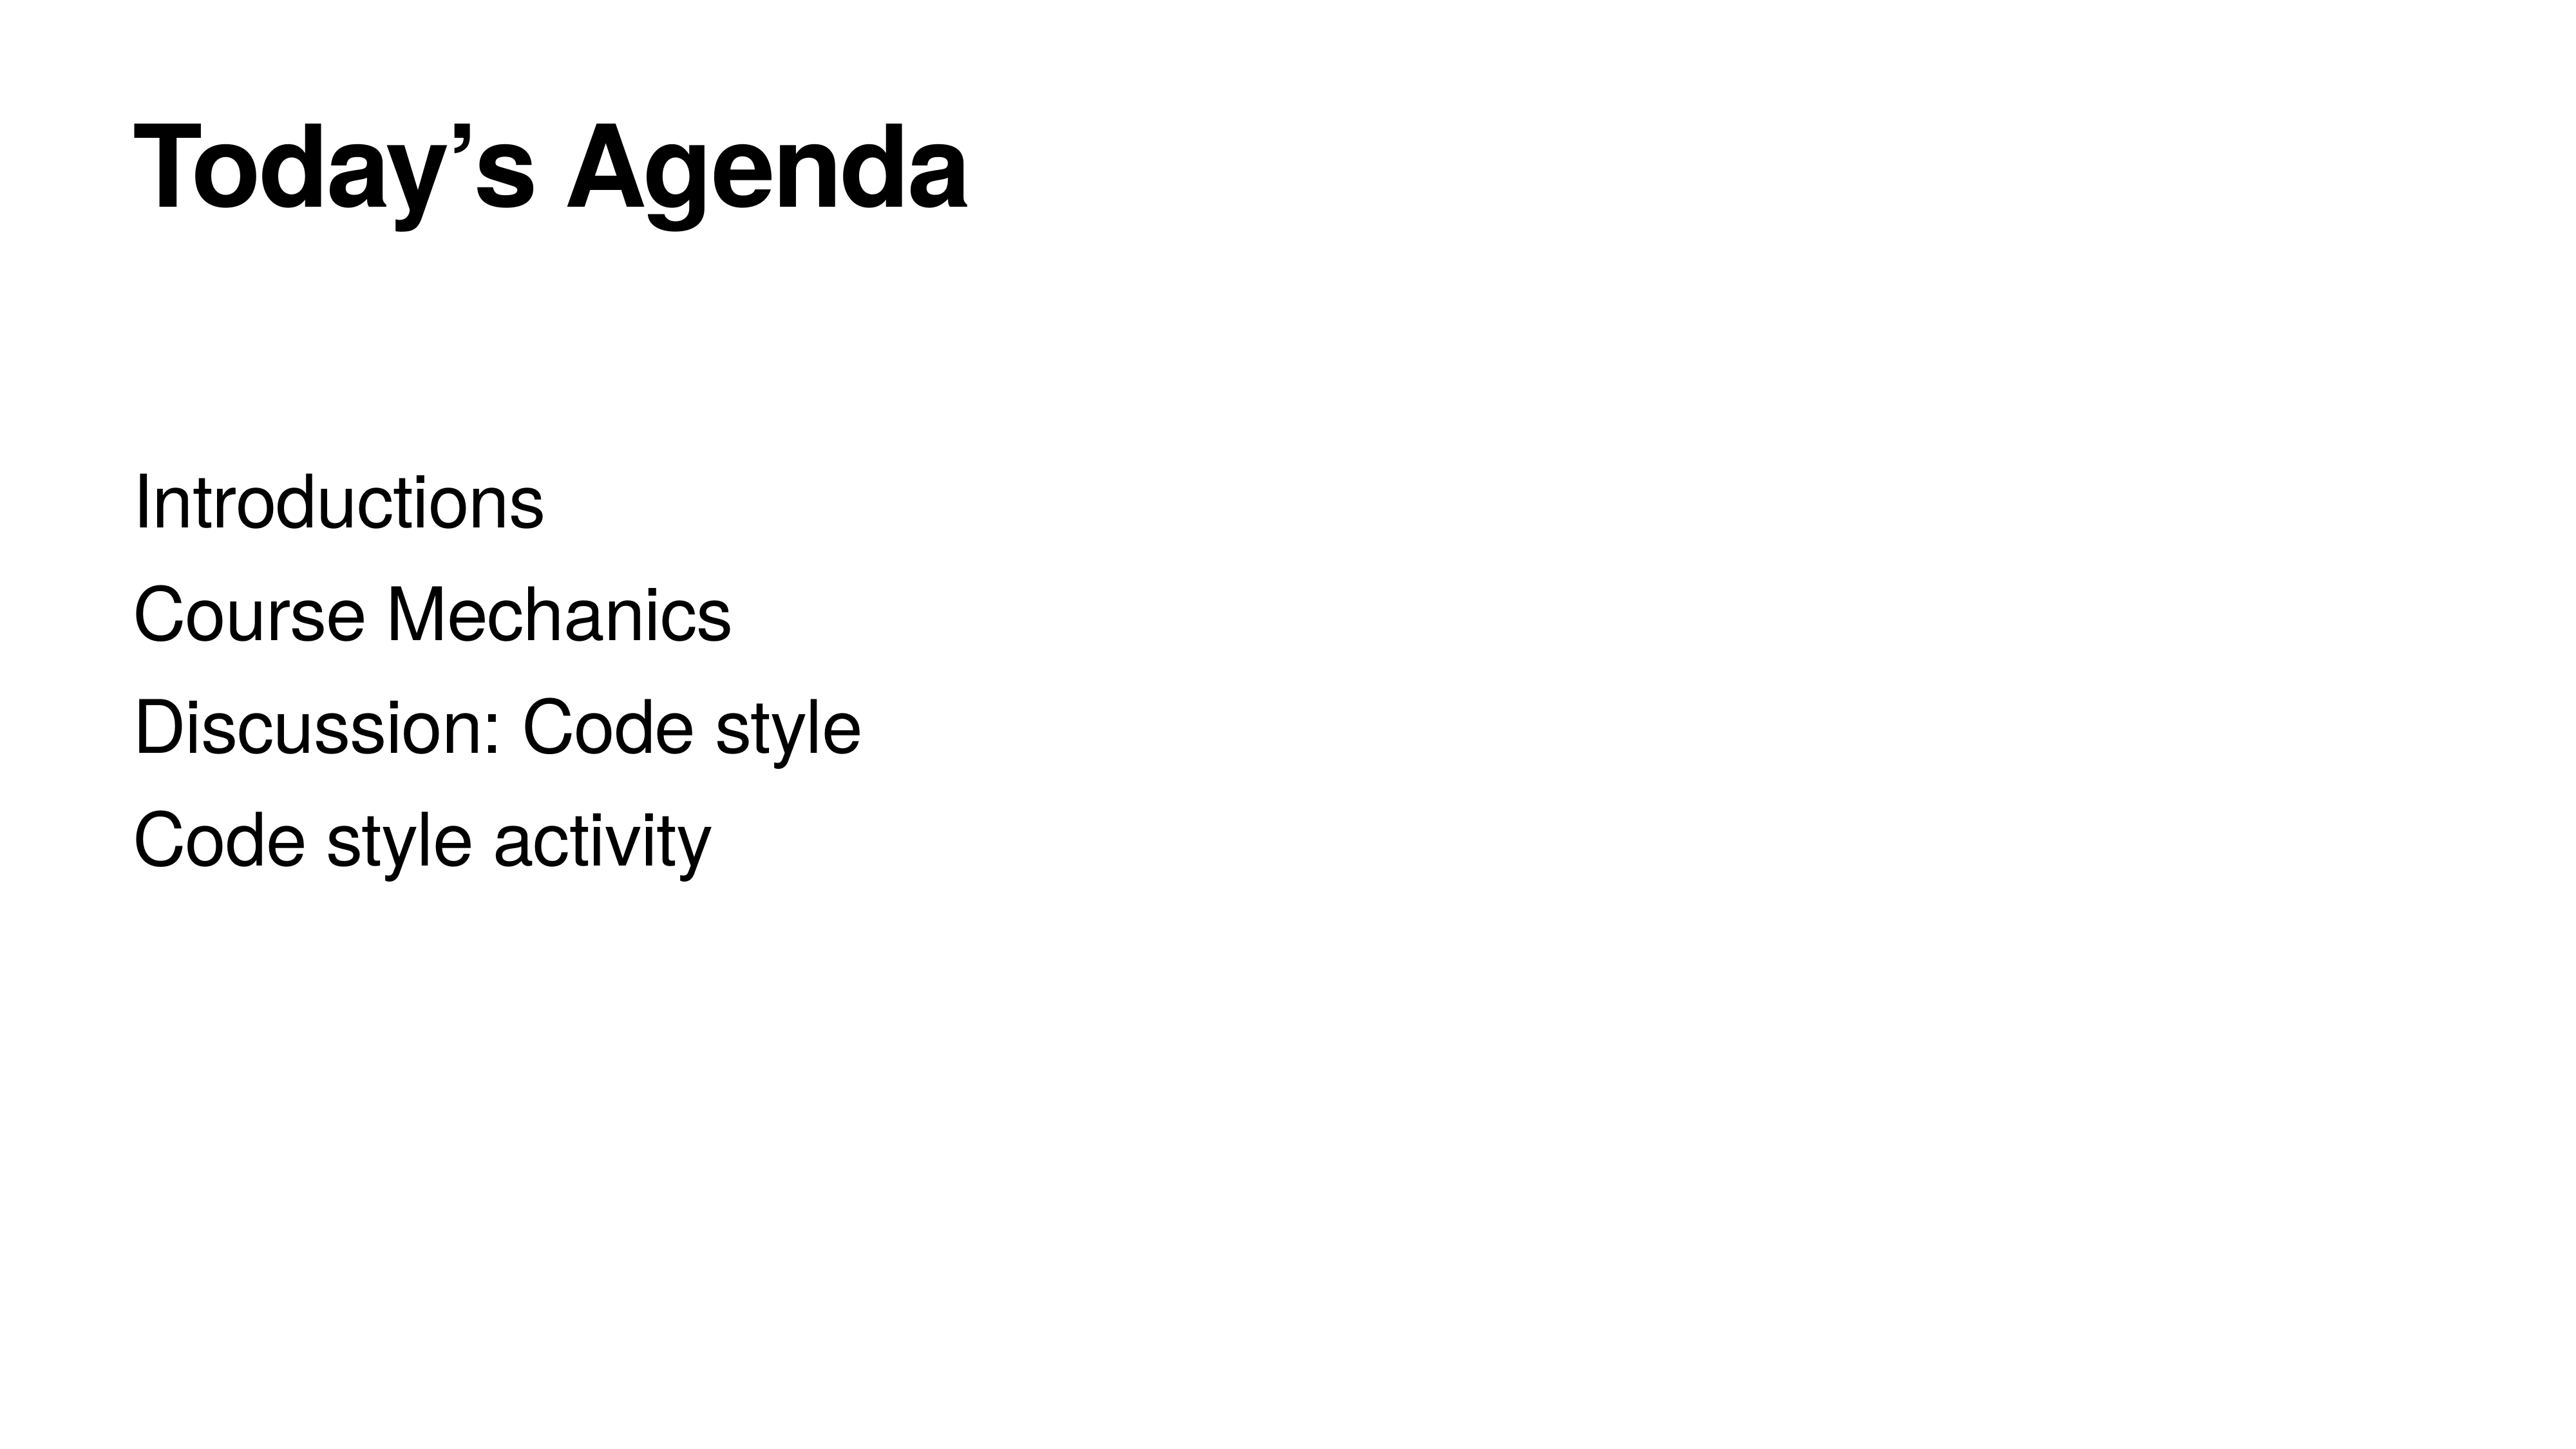

# Today’s Agenda

Introductions
Course Mechanics
Discussion: Code style
Code style activity